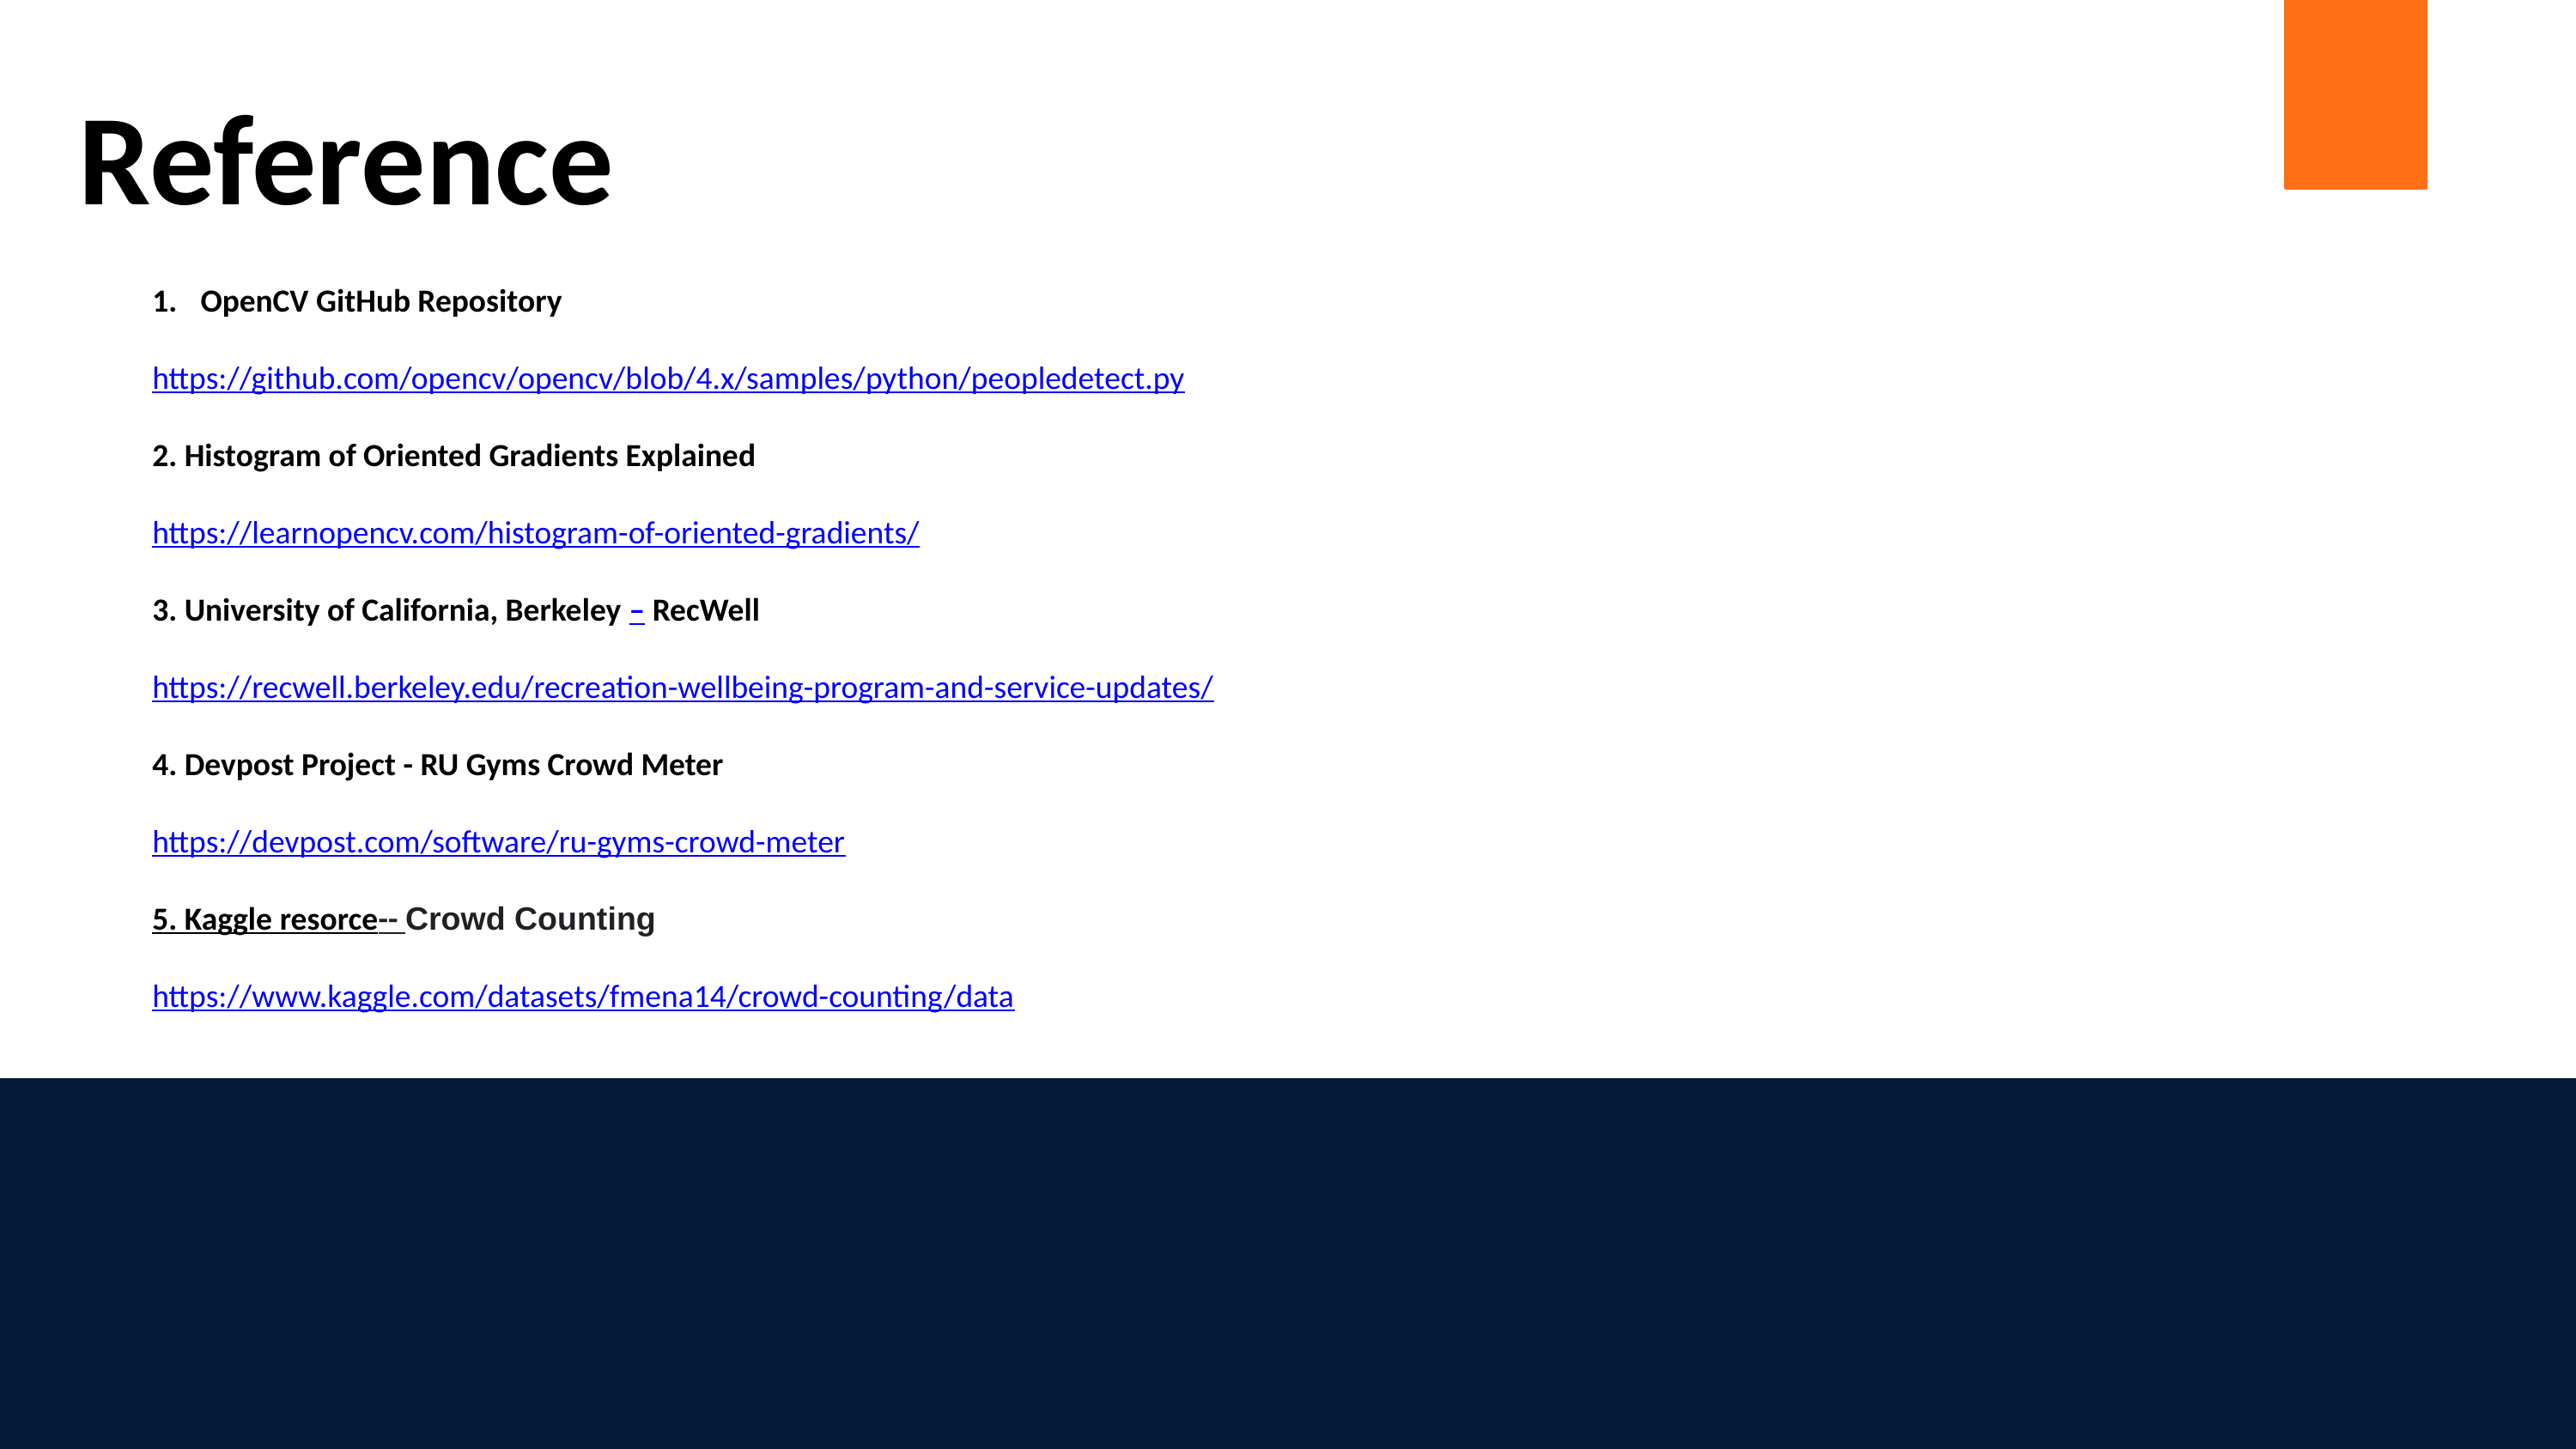

Reference
OpenCV GitHub Repository
https://github.com/opencv/opencv/blob/4.x/samples/python/peopledetect.py
2. Histogram of Oriented Gradients Explained
https://learnopencv.com/histogram-of-oriented-gradients/
3. University of California, Berkeley – RecWell
https://recwell.berkeley.edu/recreation-wellbeing-program-and-service-updates/
4. Devpost Project - RU Gyms Crowd Meter
https://devpost.com/software/ru-gyms-crowd-meter
5. Kaggle resorce-- Crowd Counting
https://www.kaggle.com/datasets/fmena14/crowd-counting/data